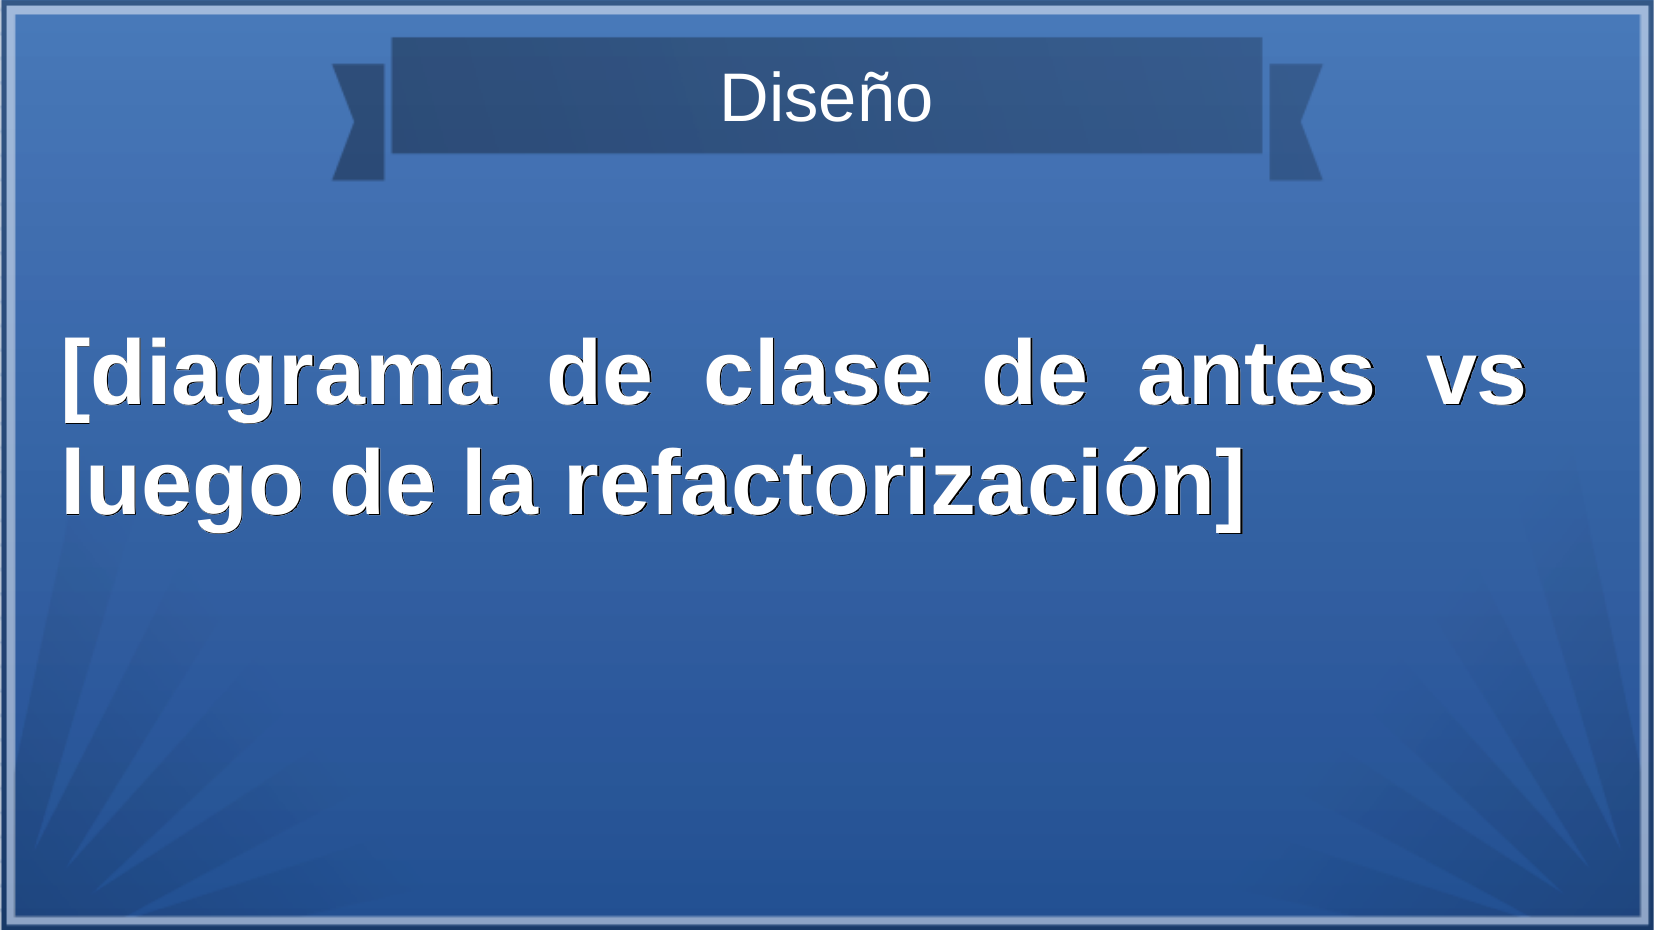

Diseño
[diagrama de clase de antes vs luego de la refactorización]